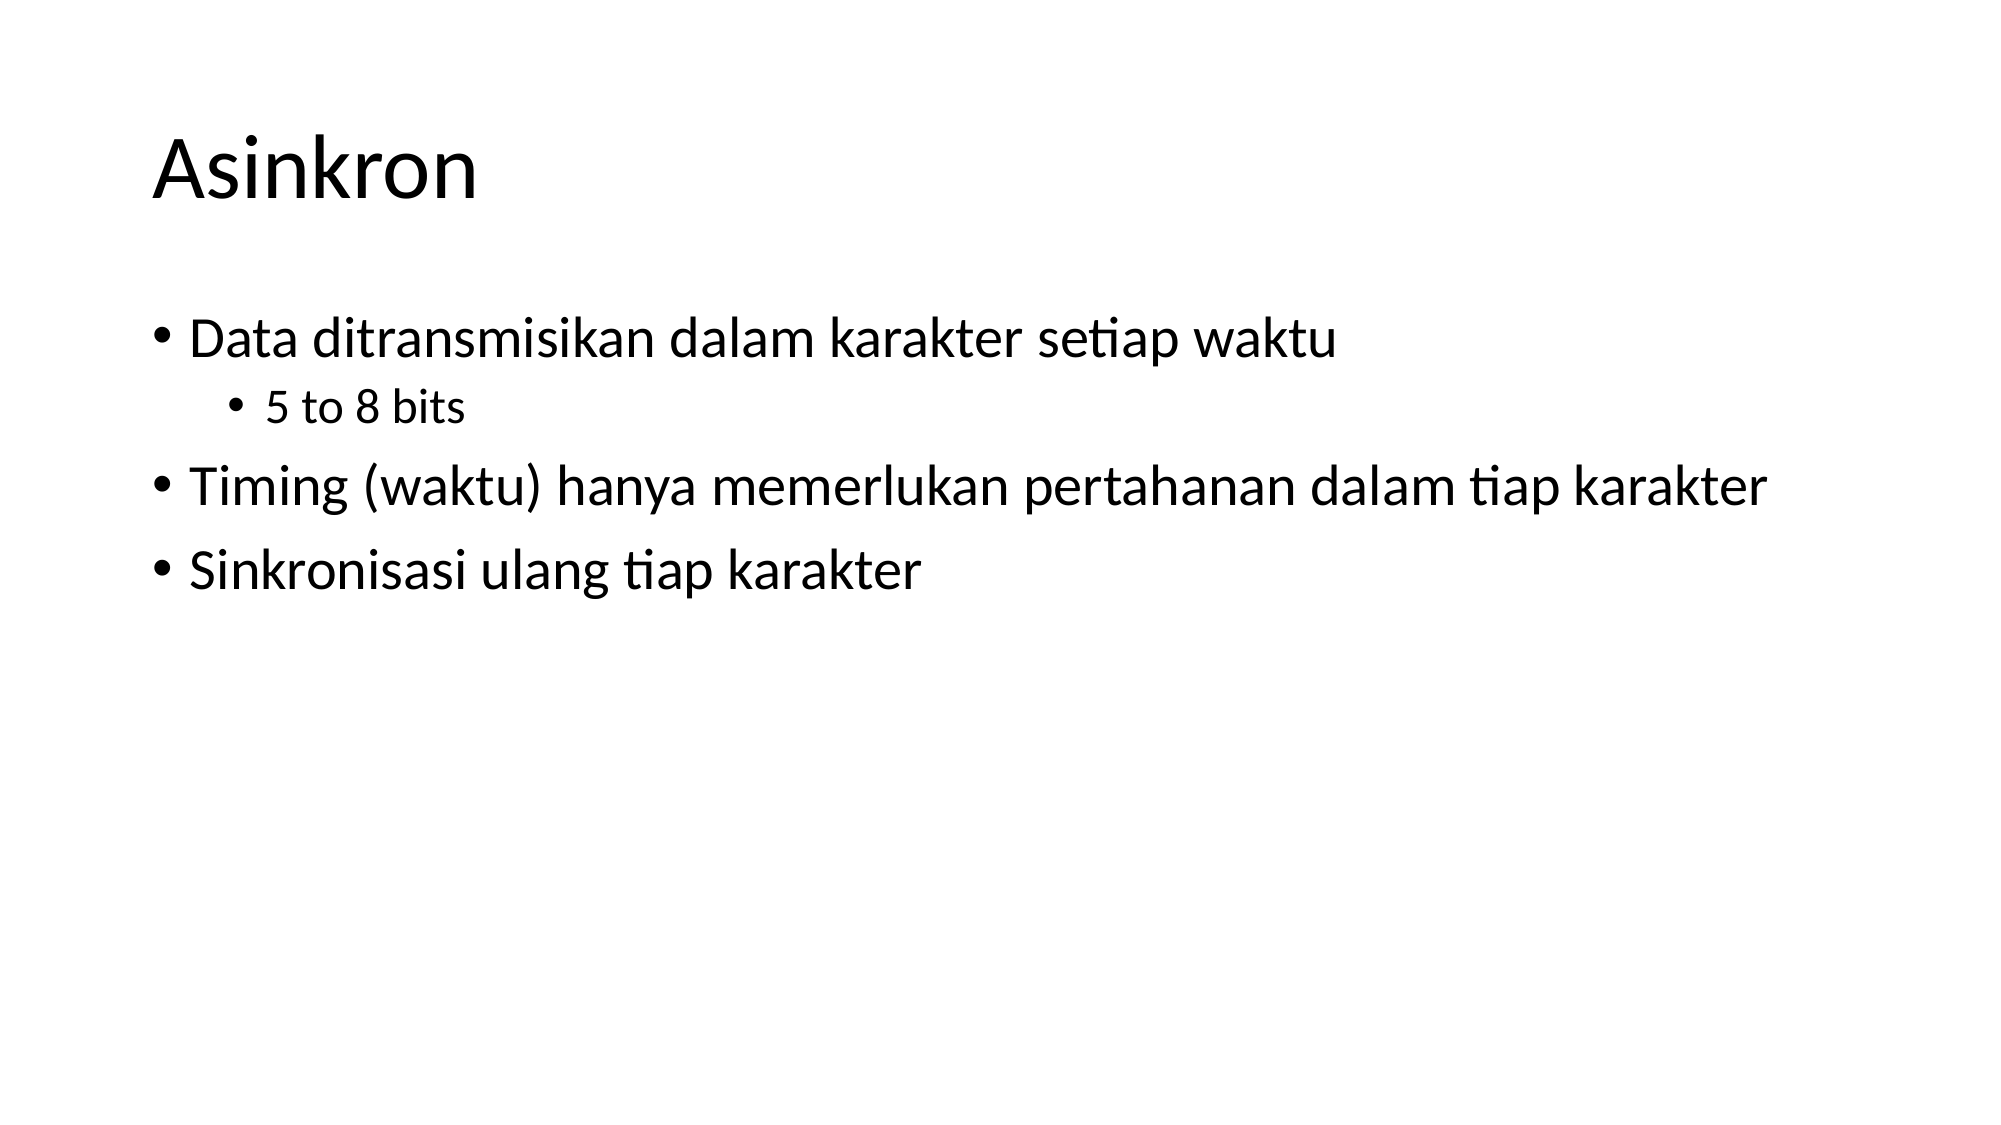

# Asinkron
Data ditransmisikan dalam karakter setiap waktu
5 to 8 bits
Timing (waktu) hanya memerlukan pertahanan dalam tiap karakter
Sinkronisasi ulang tiap karakter